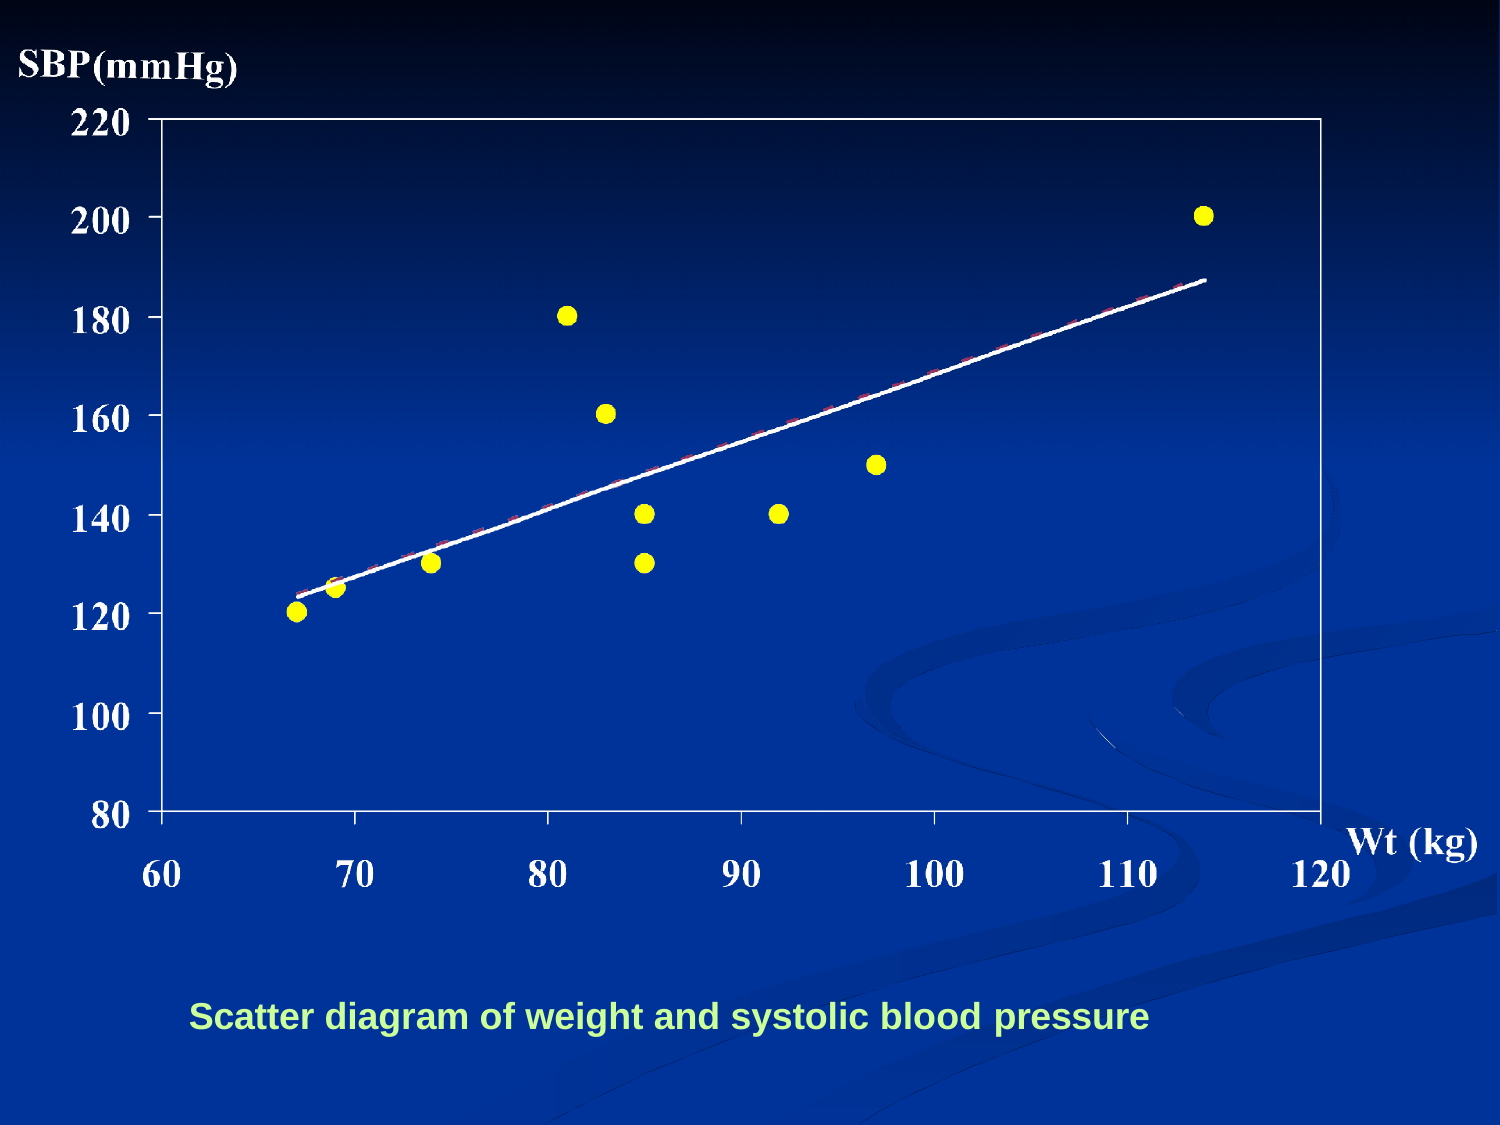

Scatter diagram of weight and systolic blood pressure